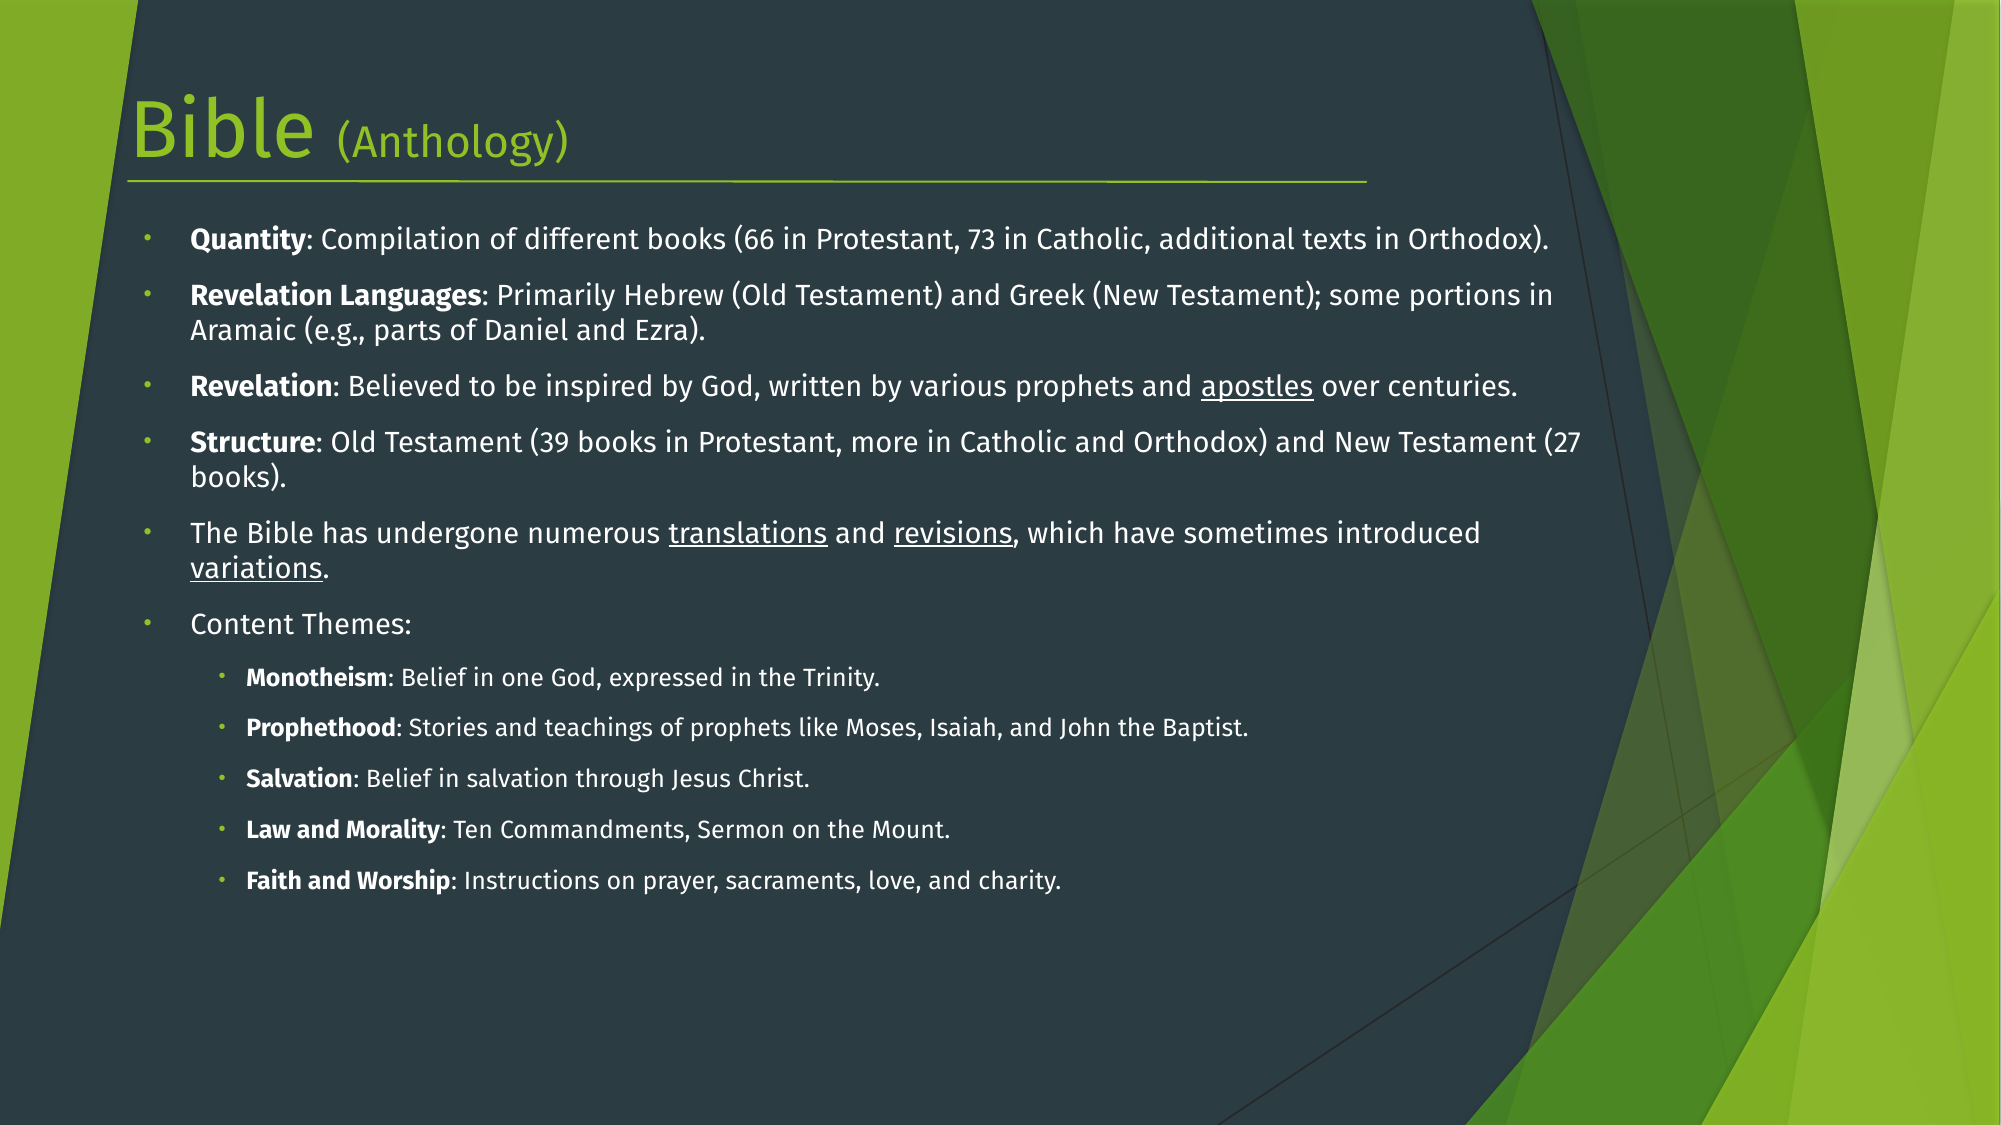

# Bible (Anthology)
Quantity: Compilation of different books (66 in Protestant, 73 in Catholic, additional texts in Orthodox).
Revelation Languages: Primarily Hebrew (Old Testament) and Greek (New Testament); some portions in Aramaic (e.g., parts of Daniel and Ezra).
Revelation: Believed to be inspired by God, written by various prophets and apostles over centuries.
Structure: Old Testament (39 books in Protestant, more in Catholic and Orthodox) and New Testament (27 books).
The Bible has undergone numerous translations and revisions, which have sometimes introduced variations.
Content Themes:
Monotheism: Belief in one God, expressed in the Trinity.
Prophethood: Stories and teachings of prophets like Moses, Isaiah, and John the Baptist.
Salvation: Belief in salvation through Jesus Christ.
Law and Morality: Ten Commandments, Sermon on the Mount.
Faith and Worship: Instructions on prayer, sacraments, love, and charity.